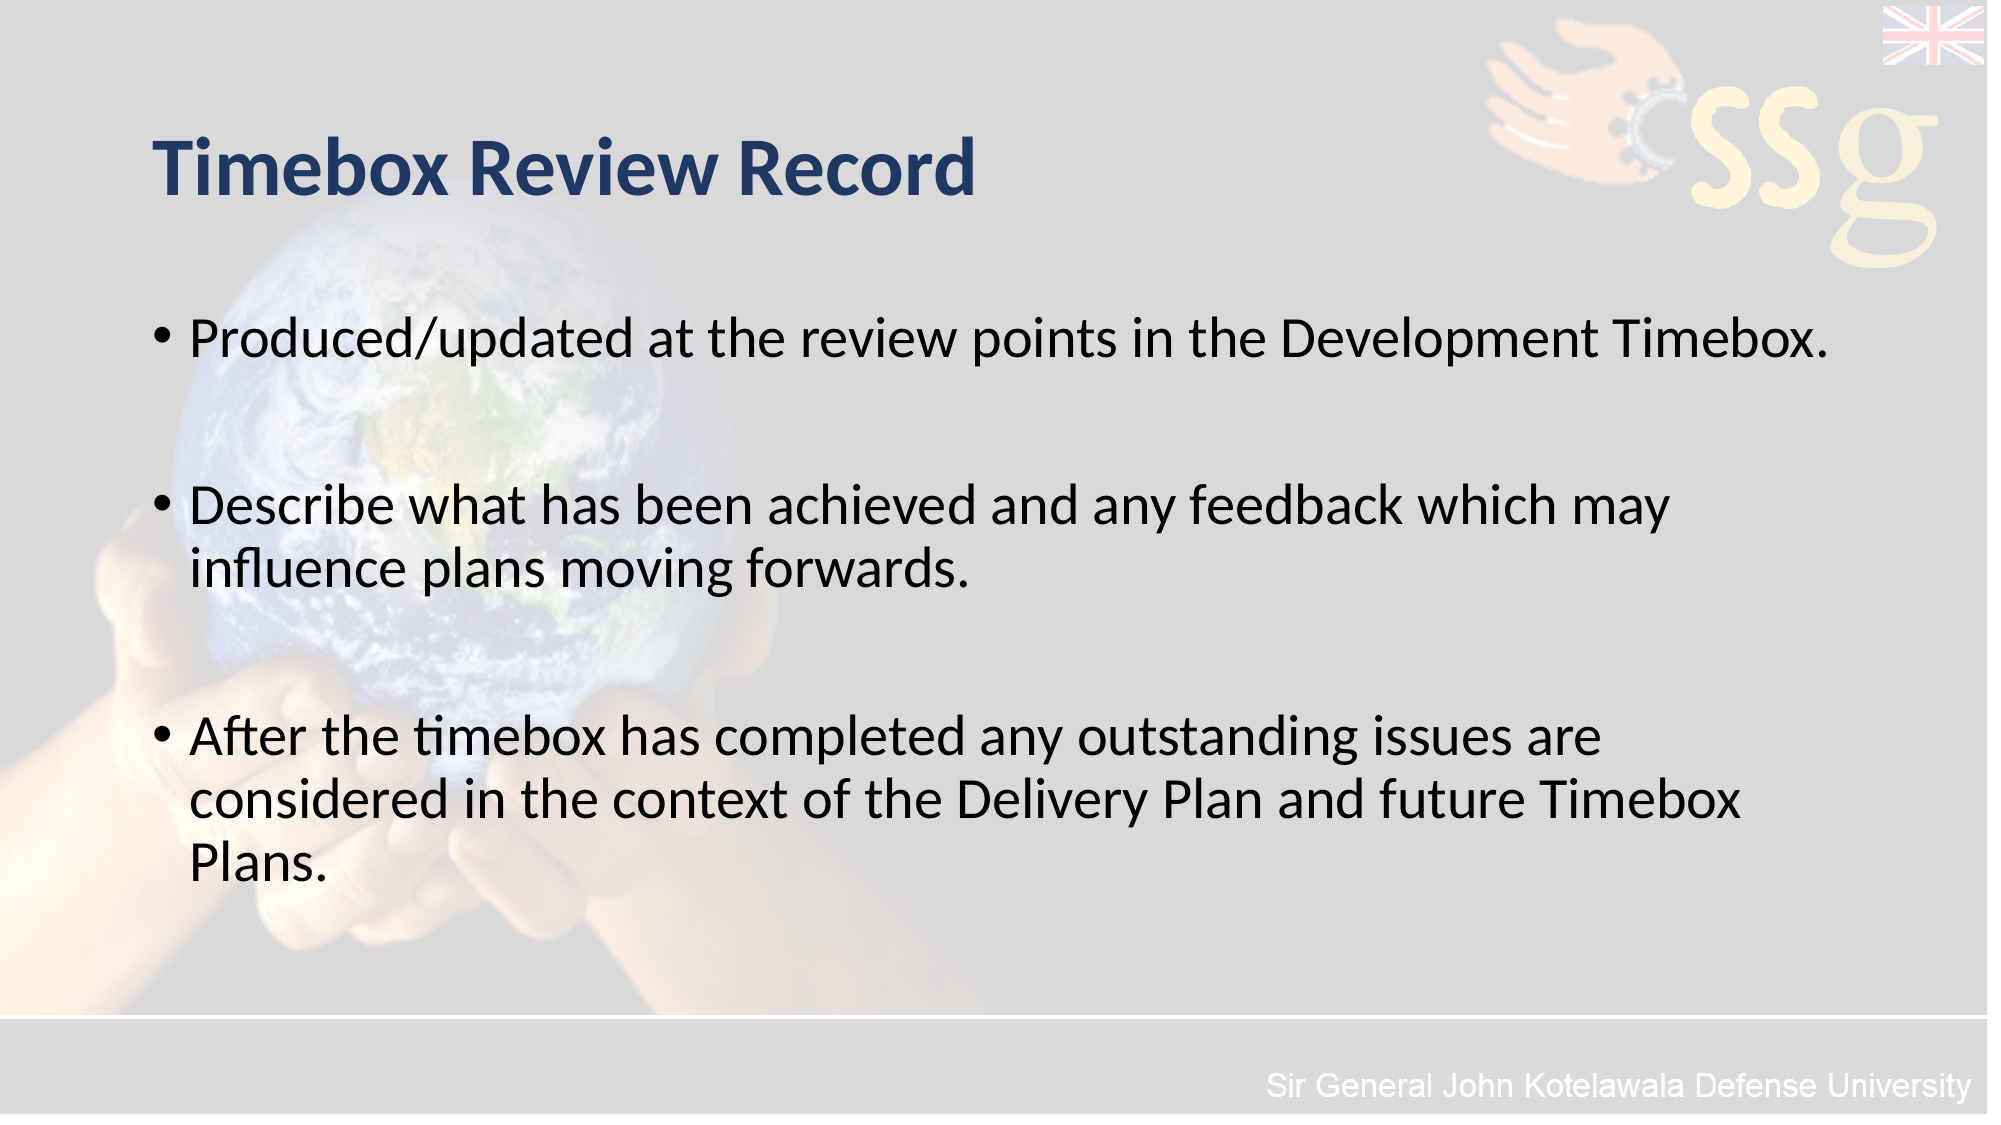

# Timebox Review Record
Produced/updated at the review points in the Development Timebox.

Describe what has been achieved and any feedback which may influence plans moving forwards.

After the timebox has completed any outstanding issues are considered in the context of the Delivery Plan and future Timebox Plans.